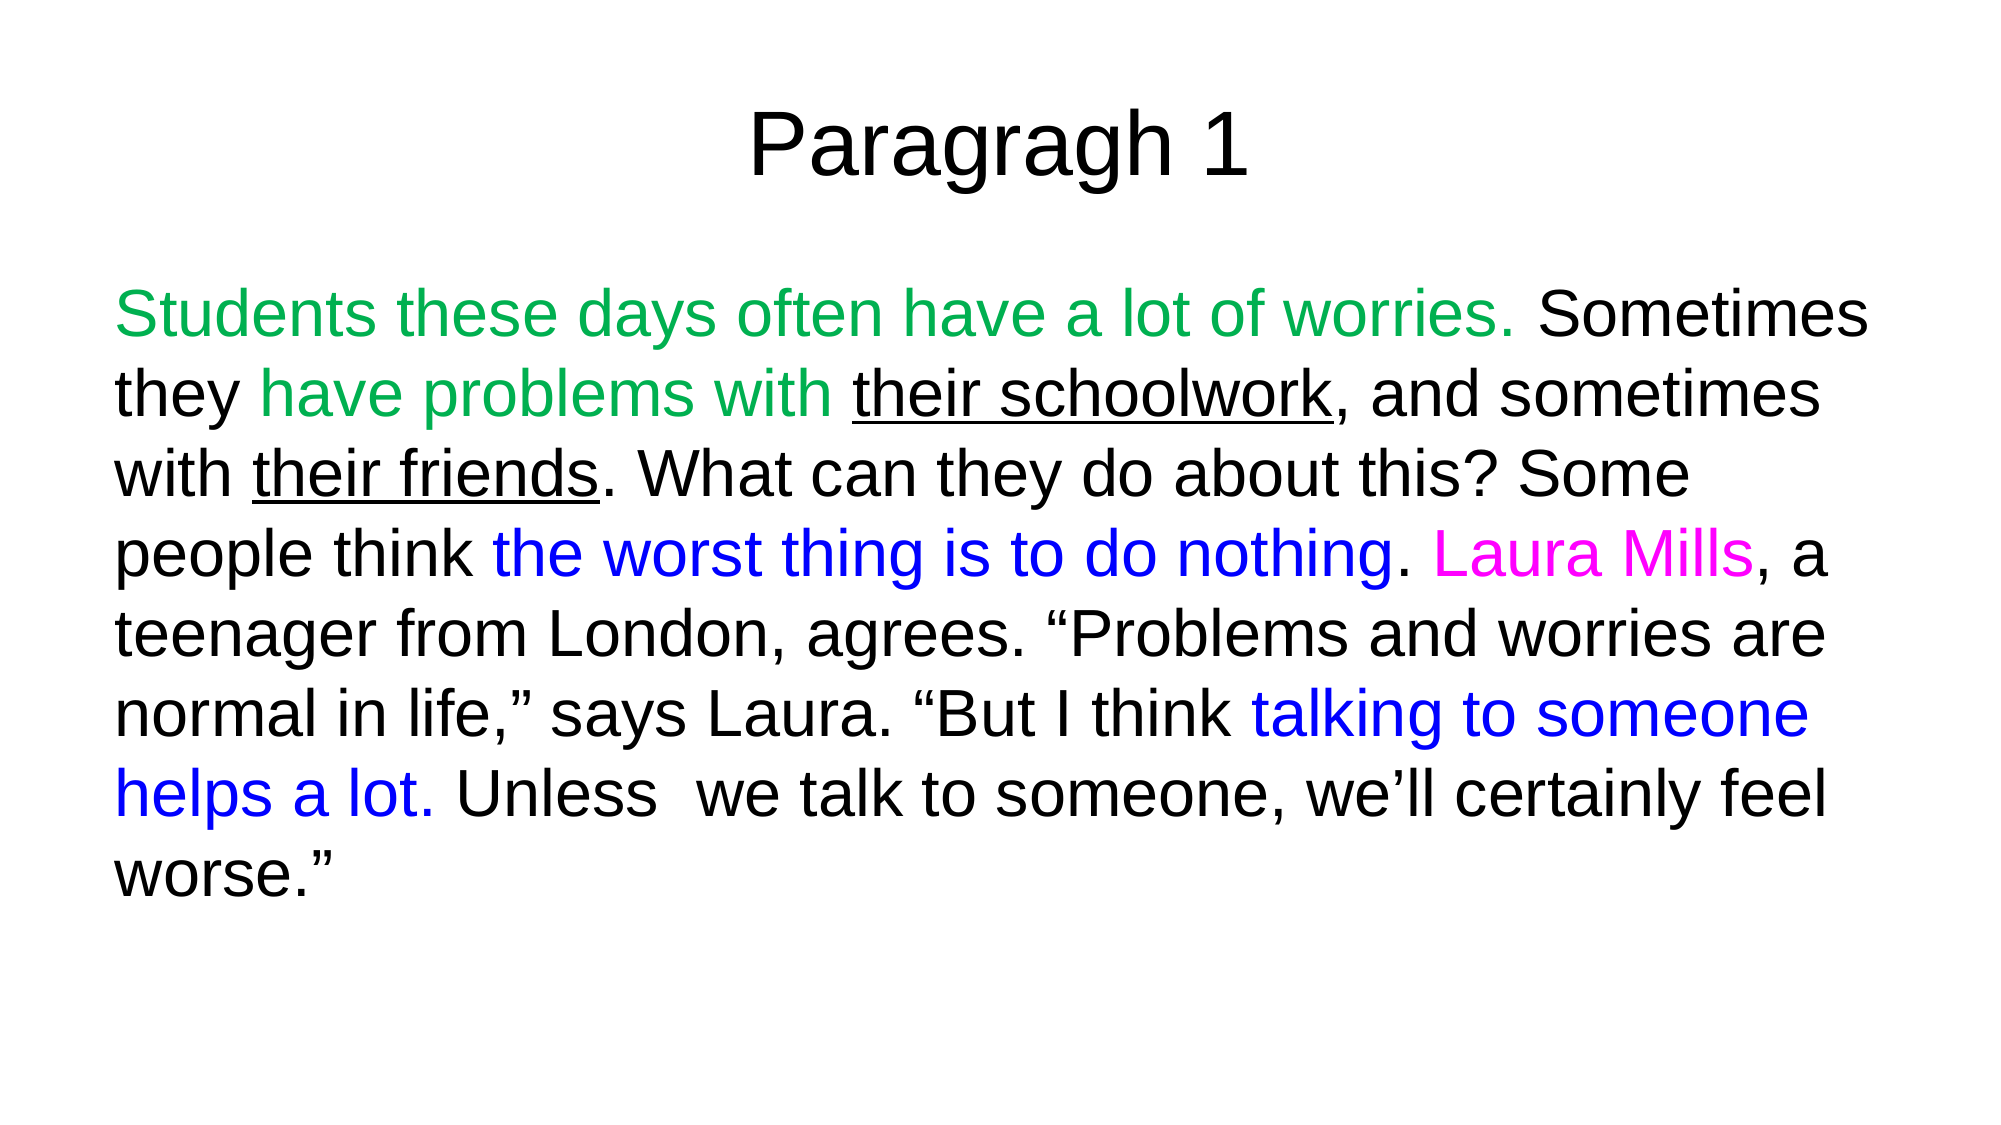

# Paragragh 1
Students these days often have a lot of worries. Sometimes they have problems with their schoolwork, and sometimes with their friends. What can they do about this? Some people think the worst thing is to do nothing. Laura Mills, a teenager from London, agrees. “Problems and worries are normal in life,” says Laura. “But I think talking to someone helps a lot. Unless  we talk to someone, we’ll certainly feel worse.”